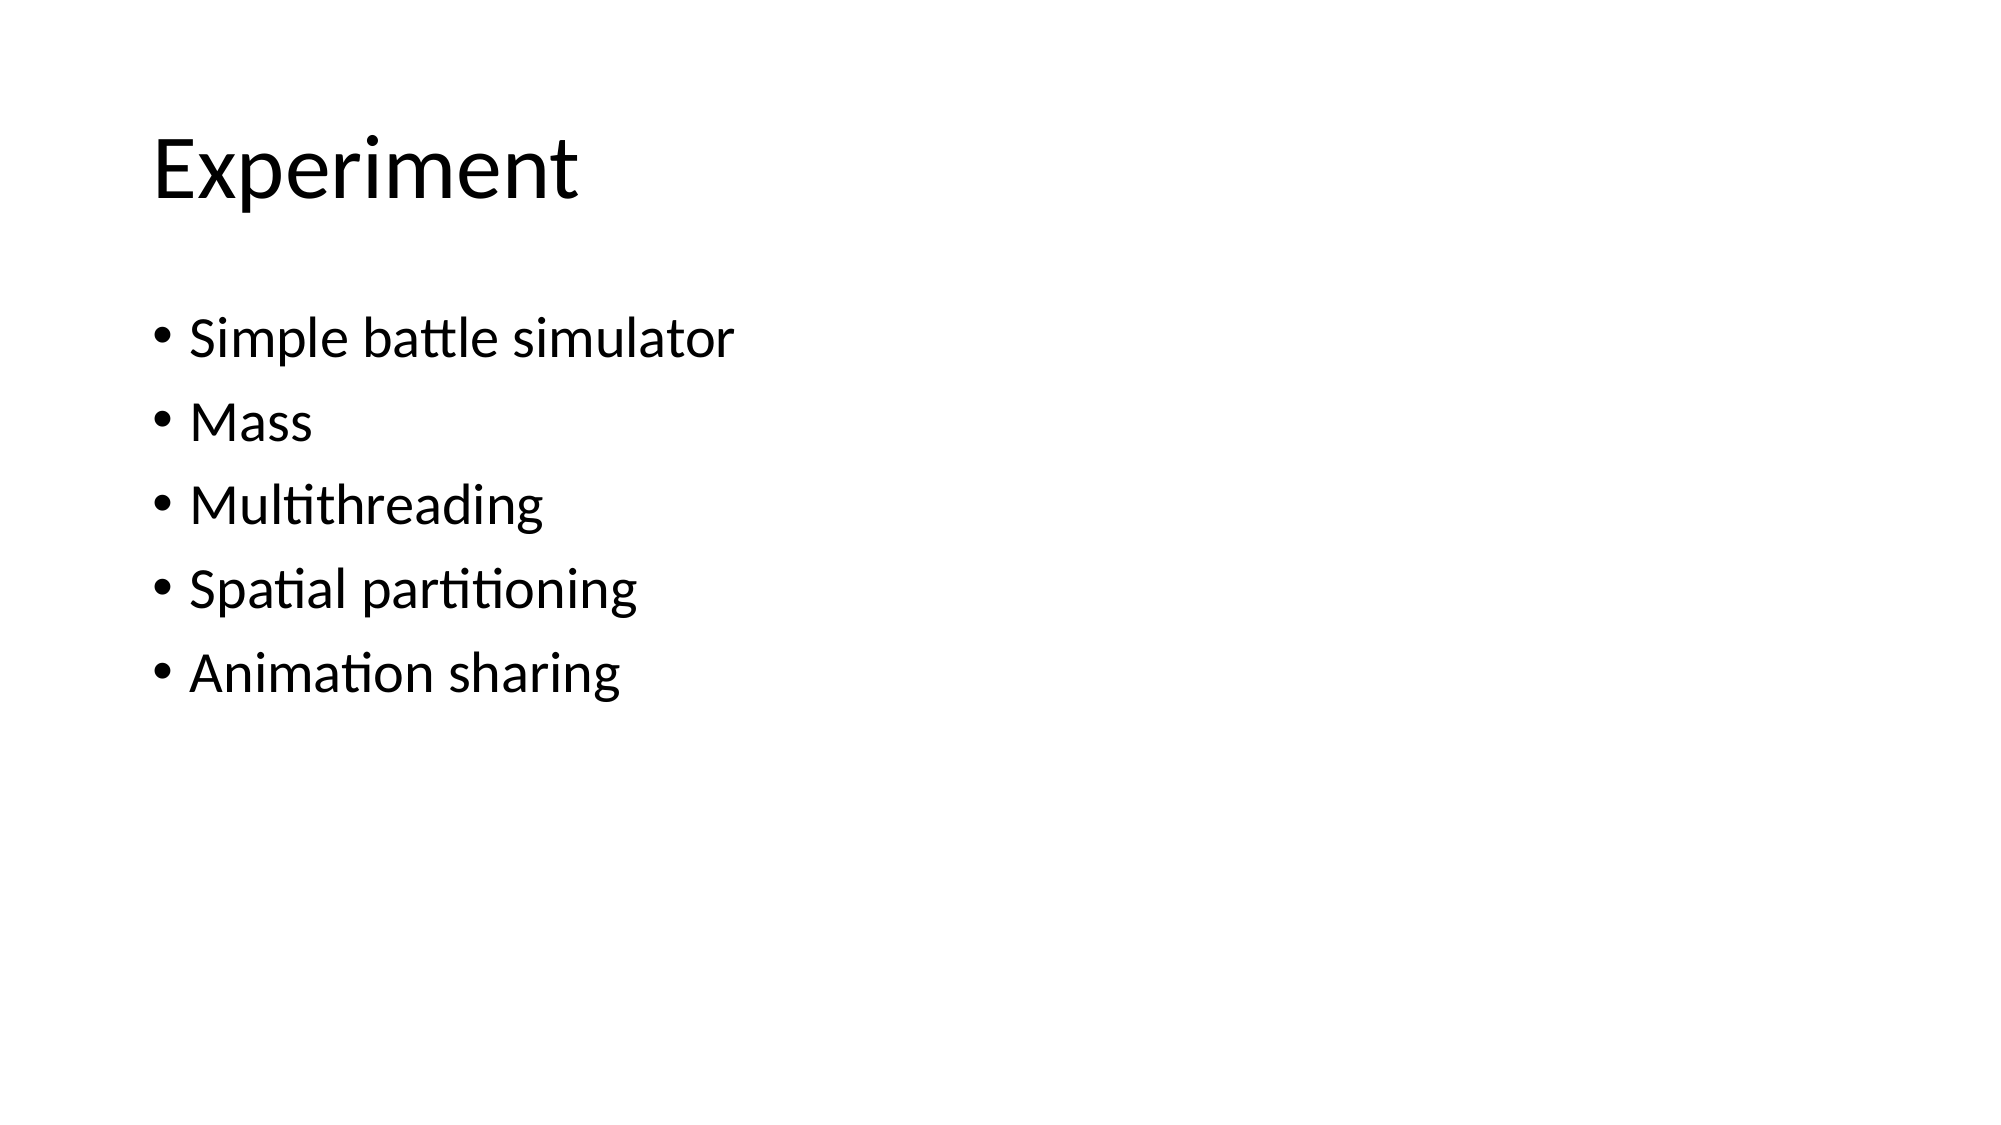

# Experiment
Simple battle simulator
Mass
Multithreading
Spatial partitioning
Animation sharing